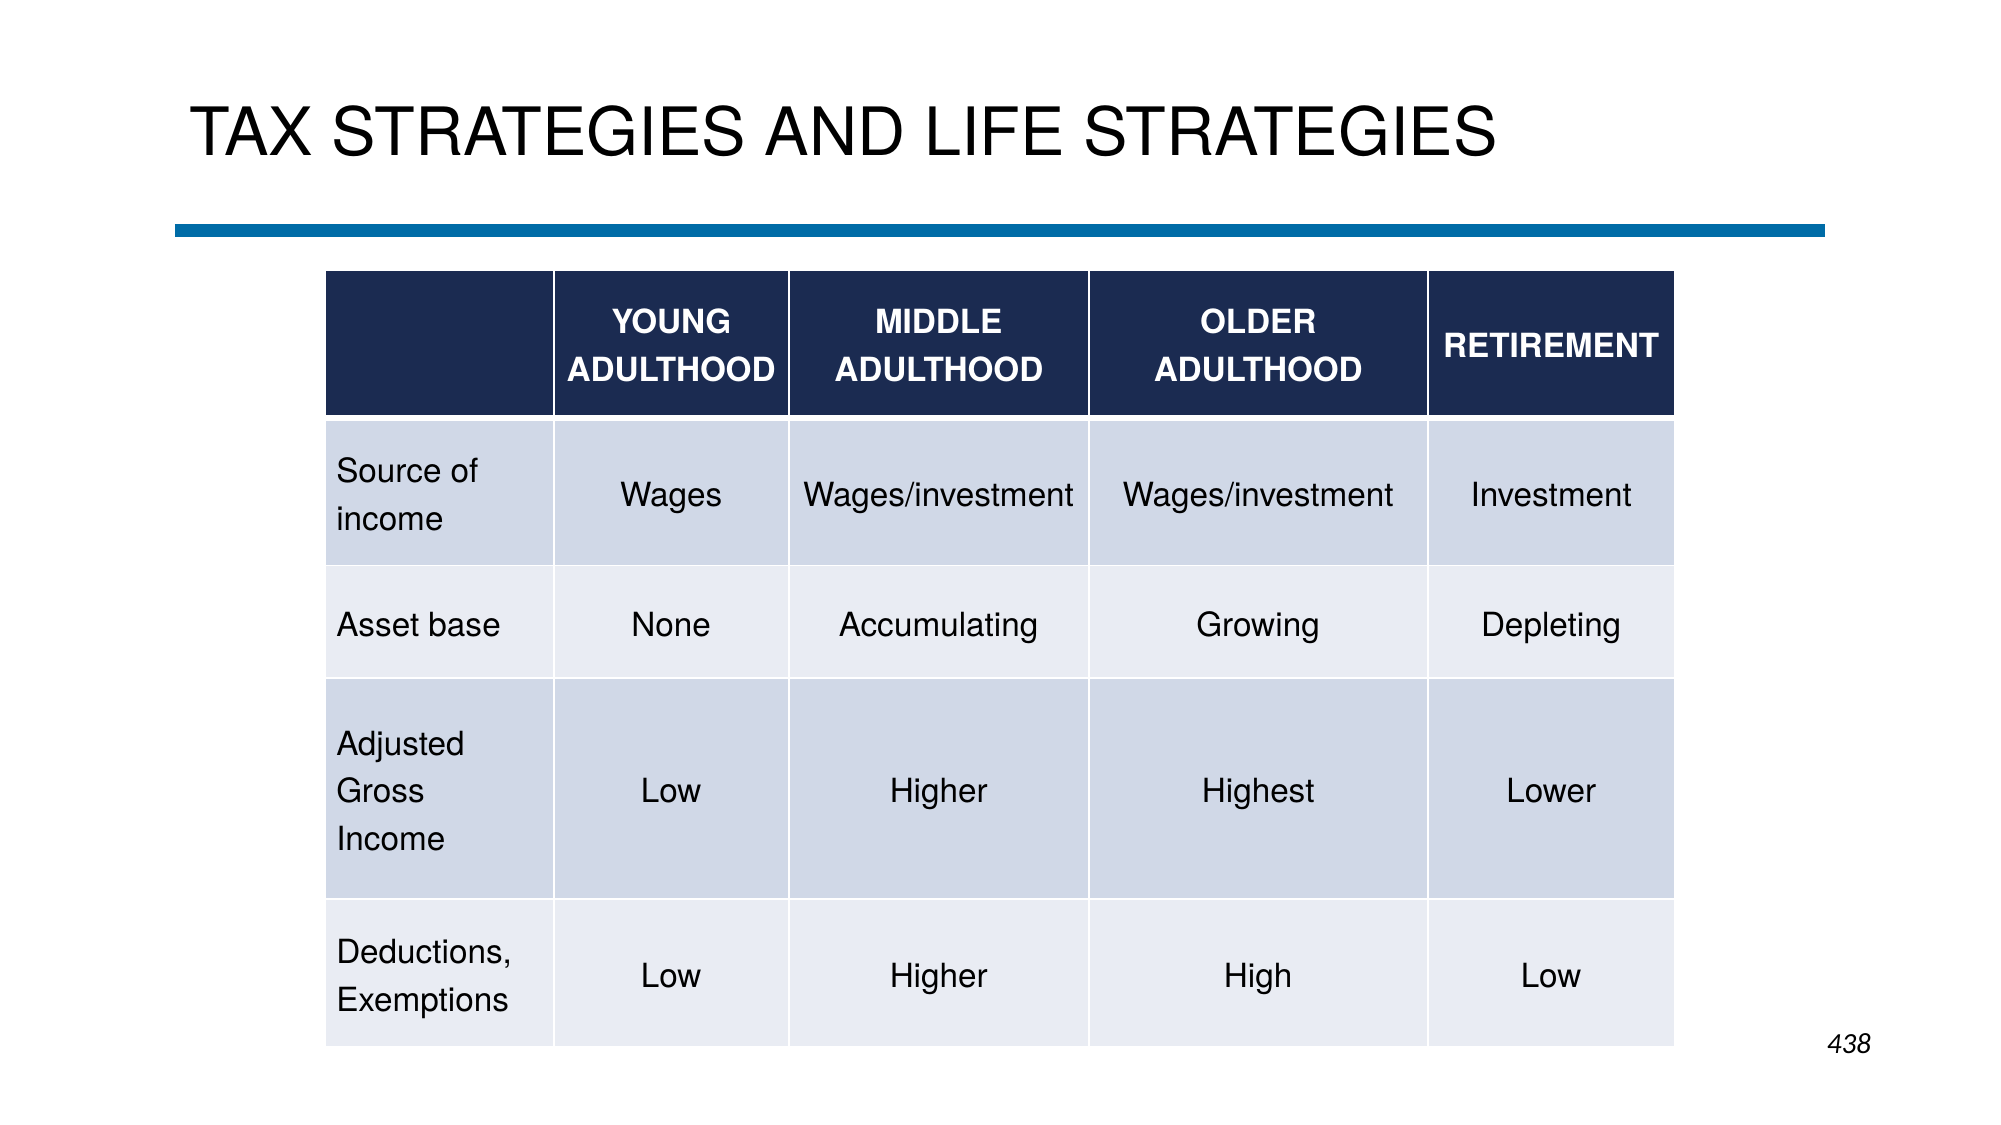

# Tax STRATEGIES and Life Strategies
|  | Young adulthood | Middle adulthood | Older adulthood | Retirement |
| --- | --- | --- | --- | --- |
| Source of income | Wages | Wages/investment | Wages/investment | Investment |
| Asset base | None | Accumulating | Growing | Depleting |
| Adjusted Gross Income | Low | Higher | Highest | Lower |
| Deductions, Exemptions | Low | Higher | High | Low |

1-438